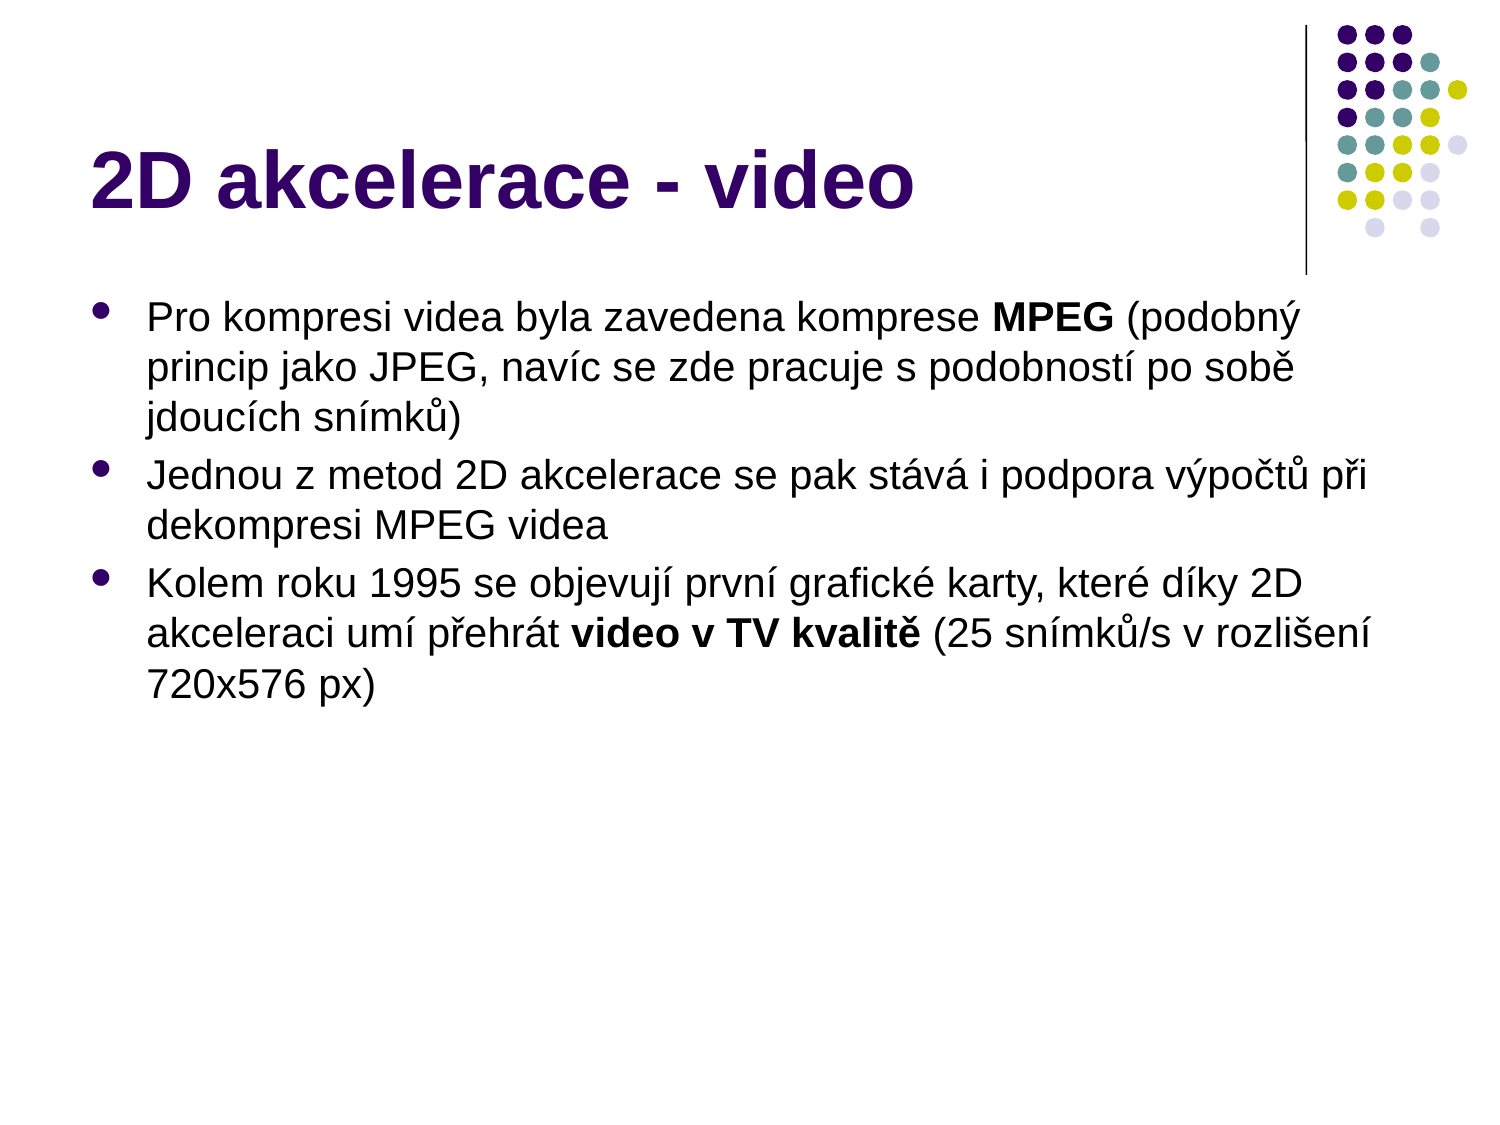

# 2D akcelerace - video
Pro kompresi videa byla zavedena komprese MPEG (podobný princip jako JPEG, navíc se zde pracuje s podobností po sobě jdoucích snímků)
Jednou z metod 2D akcelerace se pak stává i podpora výpočtů při dekompresi MPEG videa
Kolem roku 1995 se objevují první grafické karty, které díky 2D akceleraci umí přehrát video v TV kvalitě (25 snímků/s v rozlišení 720x576 px)